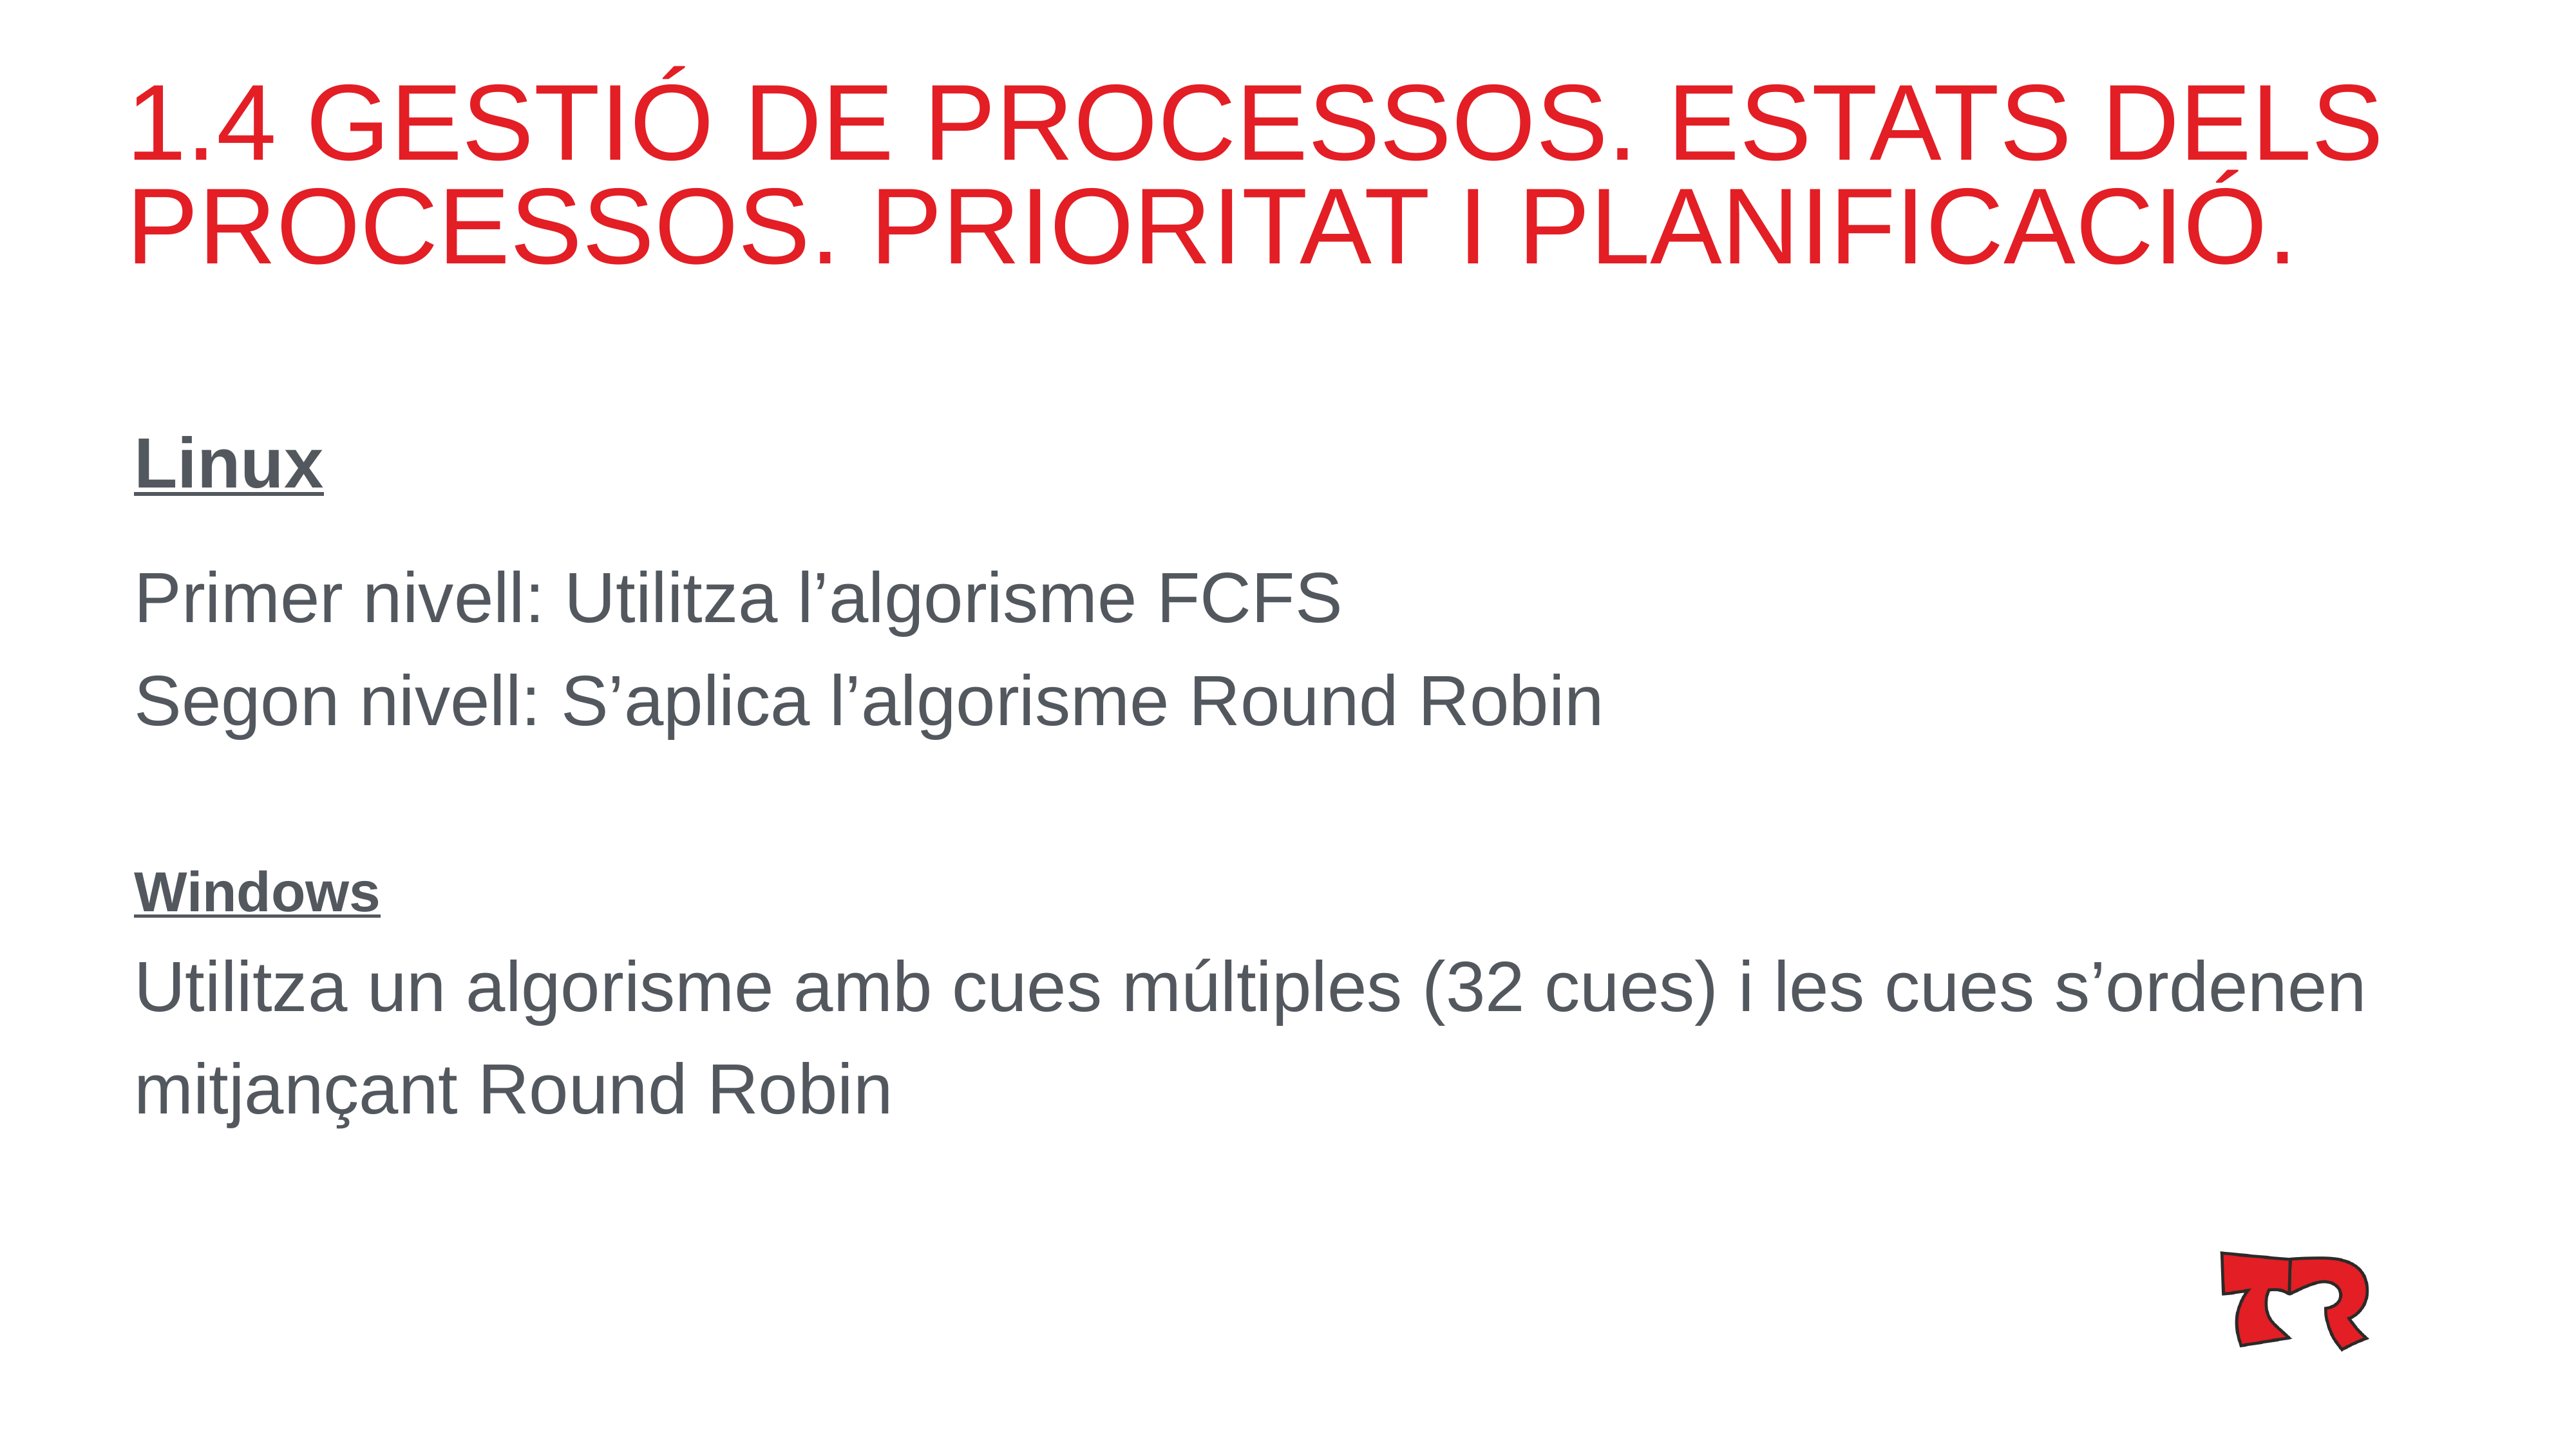

# 1.4 GESTIÓ DE PROCESSOS. ESTATS DELS PROCESSOS. PRIORITAT I PLANIFICACIÓ.
Linux
Primer nivell: Utilitza l’algorisme FCFS
Segon nivell: S’aplica l’algorisme Round Robin
Windows
Utilitza un algorisme amb cues múltiples (32 cues) i les cues s’ordenen mitjançant Round Robin